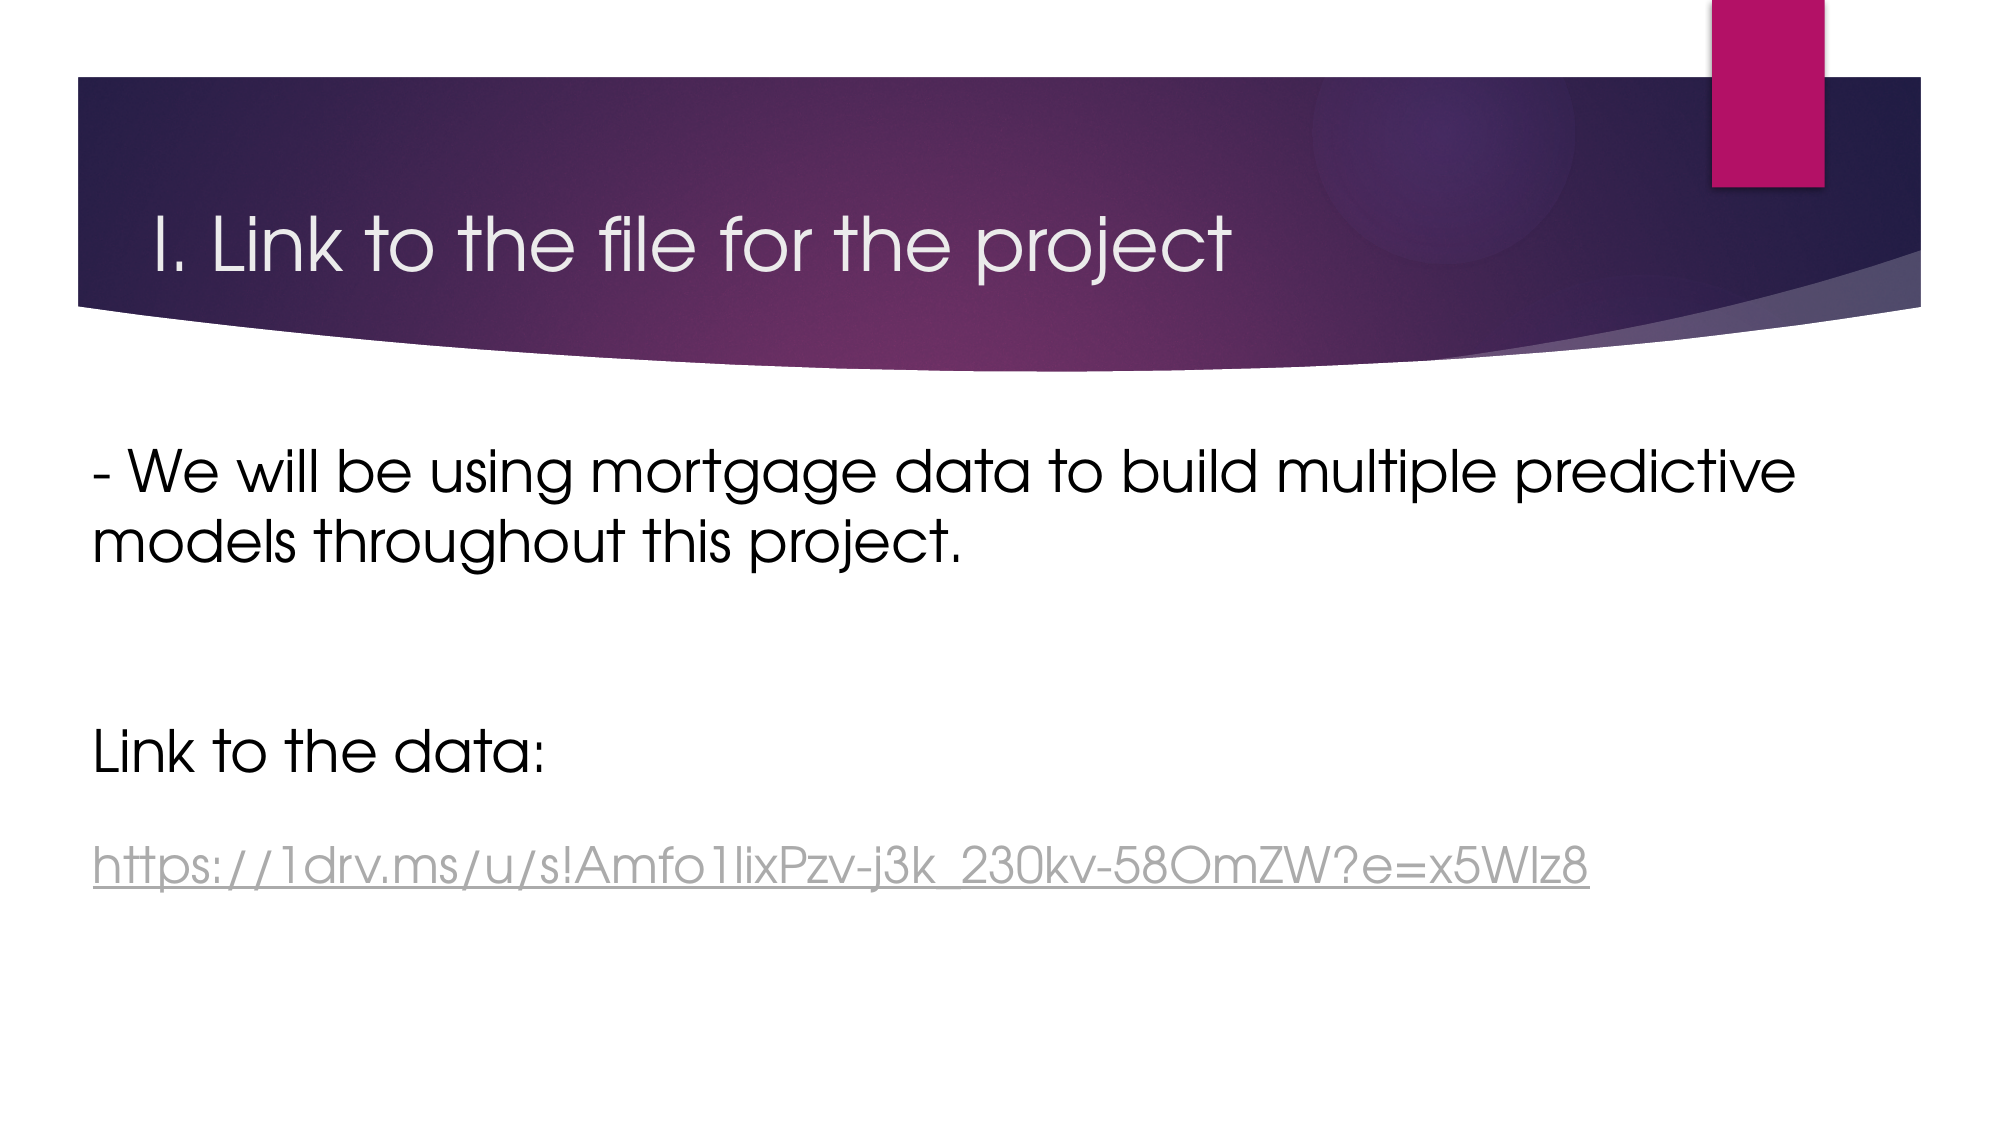

# I. Link to the file for the project
- We will be using mortgage data to build multiple predictive models throughout this project.

Link to the data:

https://1drv.ms/u/s!Amfo1lixPzv-j3k_230kv-58OmZW?e=x5WIz8